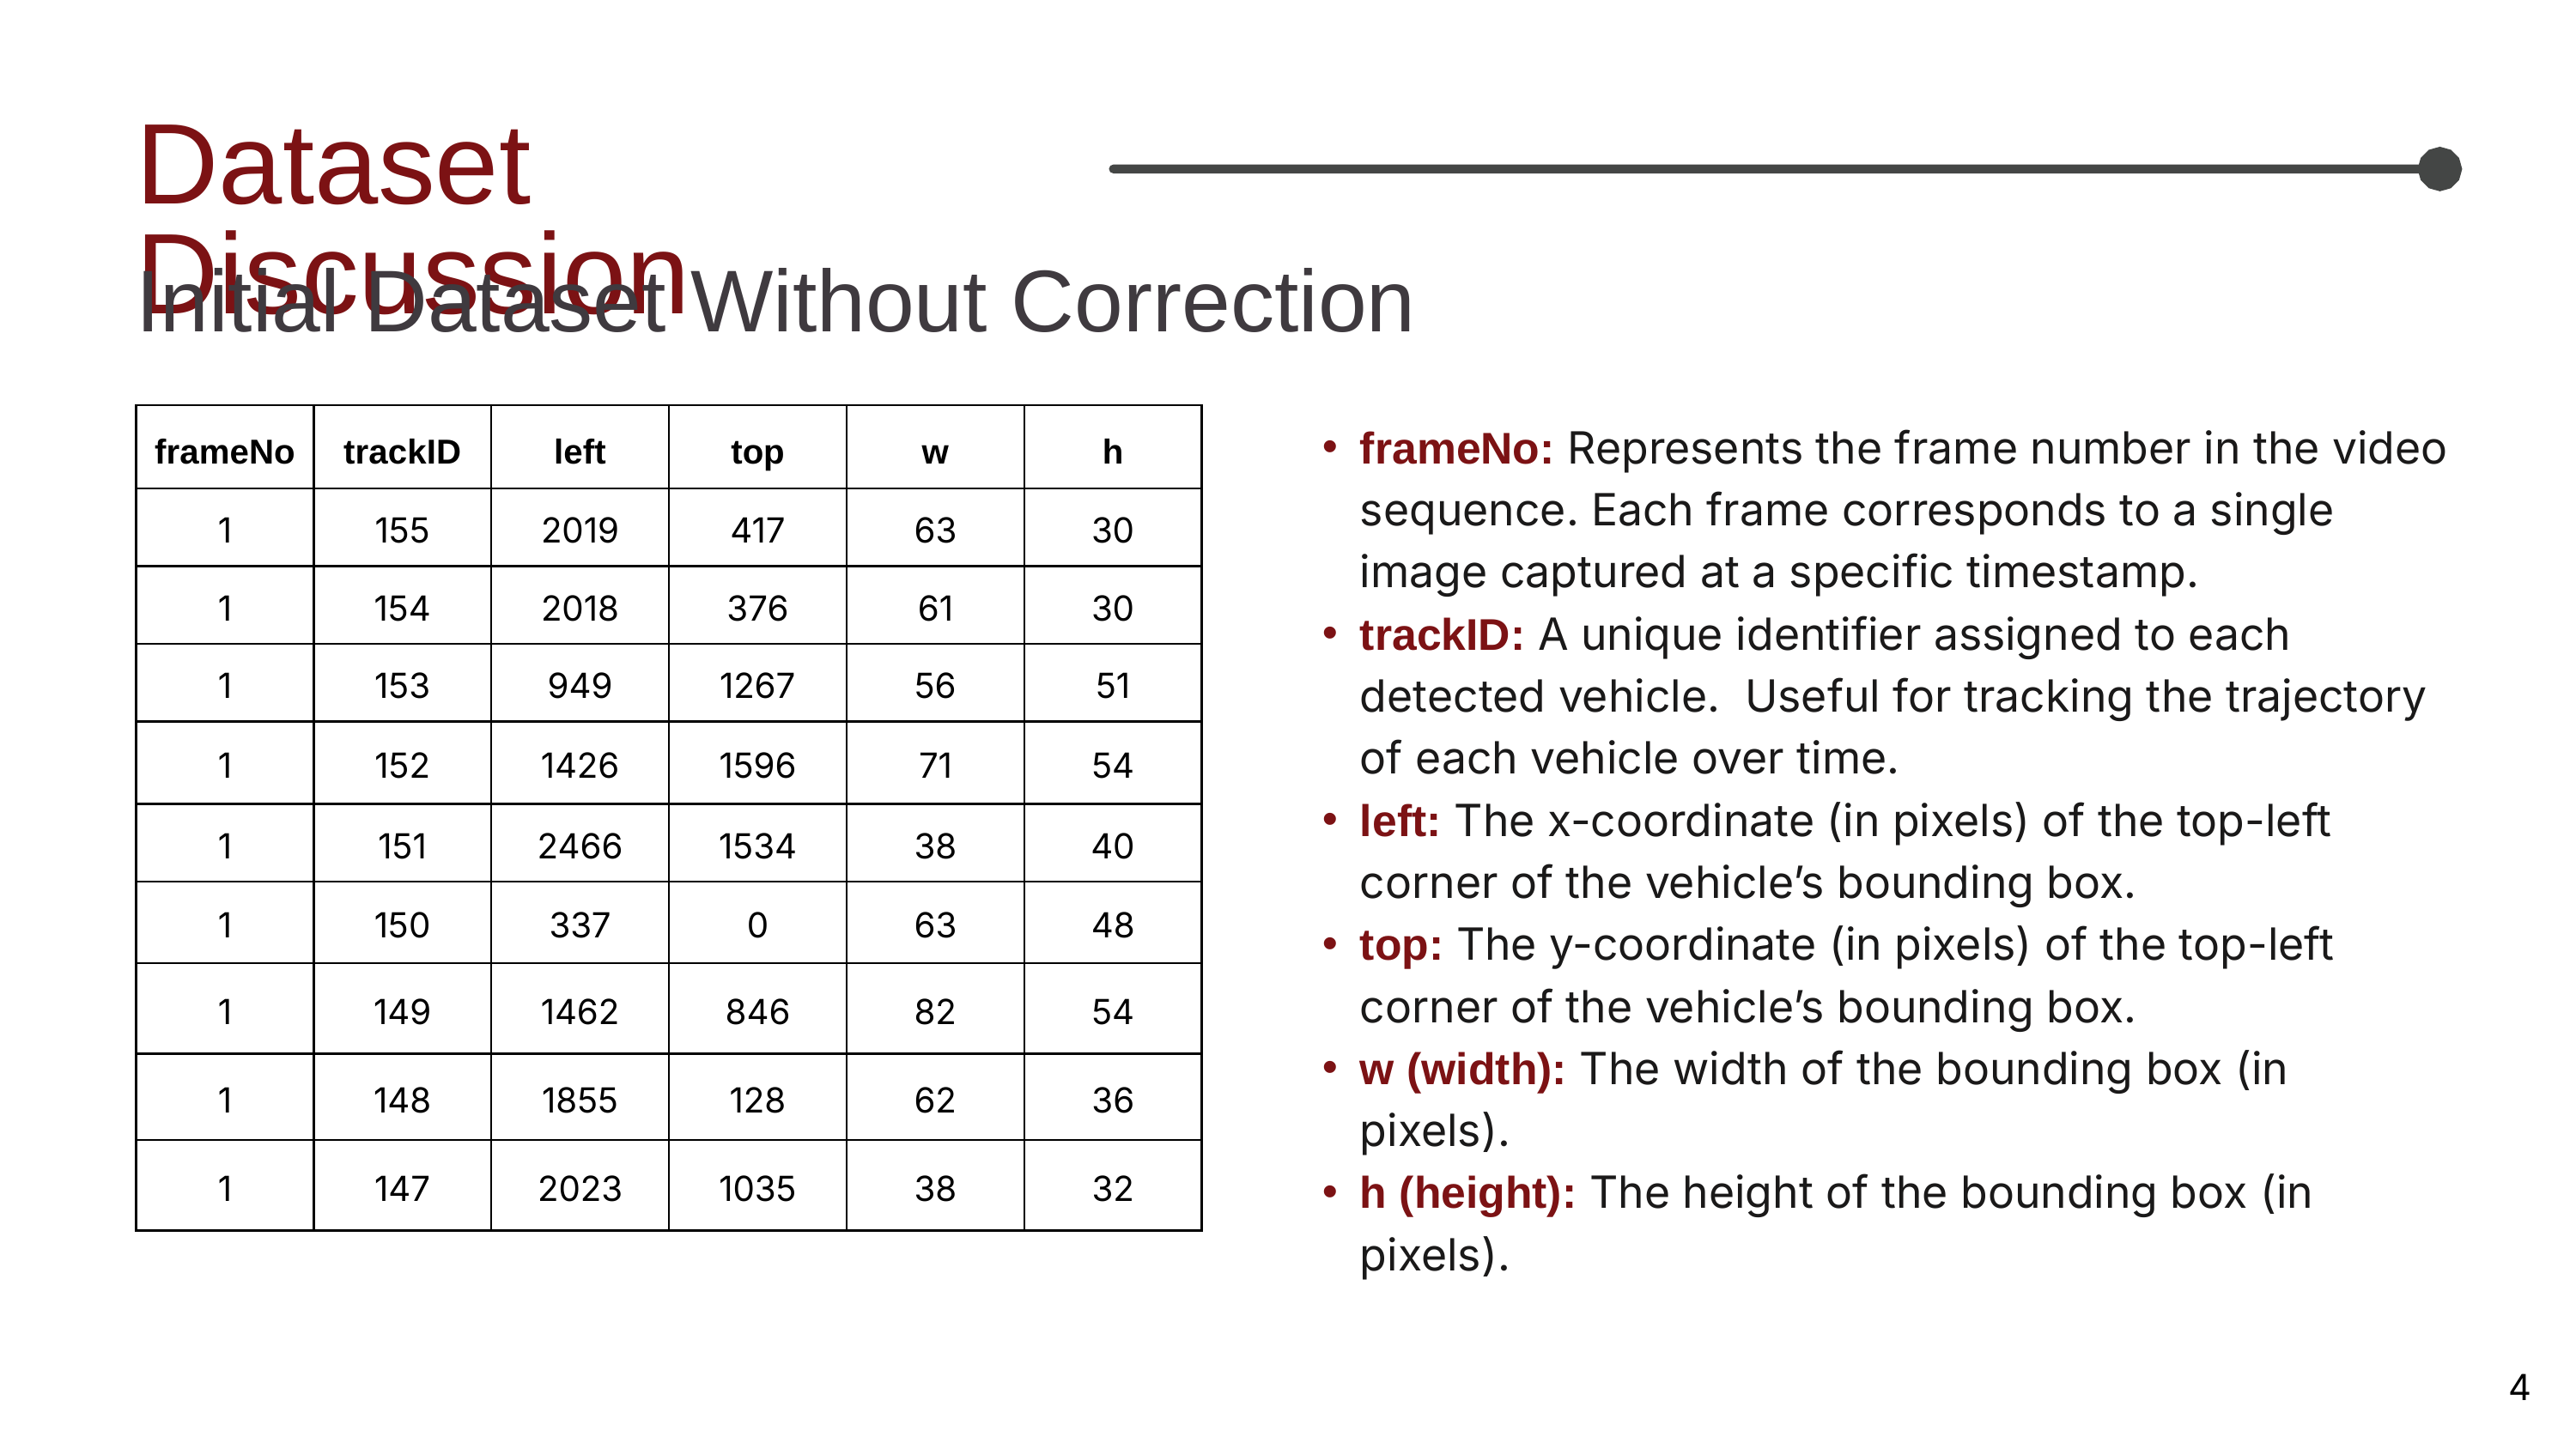

Dataset Discussion

Initial Dataset Without Correction
| frameNo | trackID | left | top | w | h |
| --- | --- | --- | --- | --- | --- |
| 1 | 155 | 2019 | 417 | 63 | 30 |
| 1 | 154 | 2018 | 376 | 61 | 30 |
| 1 | 153 | 949 | 1267 | 56 | 51 |
| 1 | 152 | 1426 | 1596 | 71 | 54 |
| 1 | 151 | 2466 | 1534 | 38 | 40 |
| 1 | 150 | 337 | 0 | 63 | 48 |
| 1 | 149 | 1462 | 846 | 82 | 54 |
| 1 | 148 | 1855 | 128 | 62 | 36 |
| 1 | 147 | 2023 | 1035 | 38 | 32 |
frameNo: Represents the frame number in the video sequence. Each frame corresponds to a single image captured at a specific timestamp.
trackID: A unique identifier assigned to each detected vehicle.  Useful for tracking the trajectory of each vehicle over time.
left: The x-coordinate (in pixels) of the top-left corner of the vehicle’s bounding box.
top: The y-coordinate (in pixels) of the top-left corner of the vehicle’s bounding box.
w (width): The width of the bounding box (in pixels).
h (height): The height of the bounding box (in pixels).
4